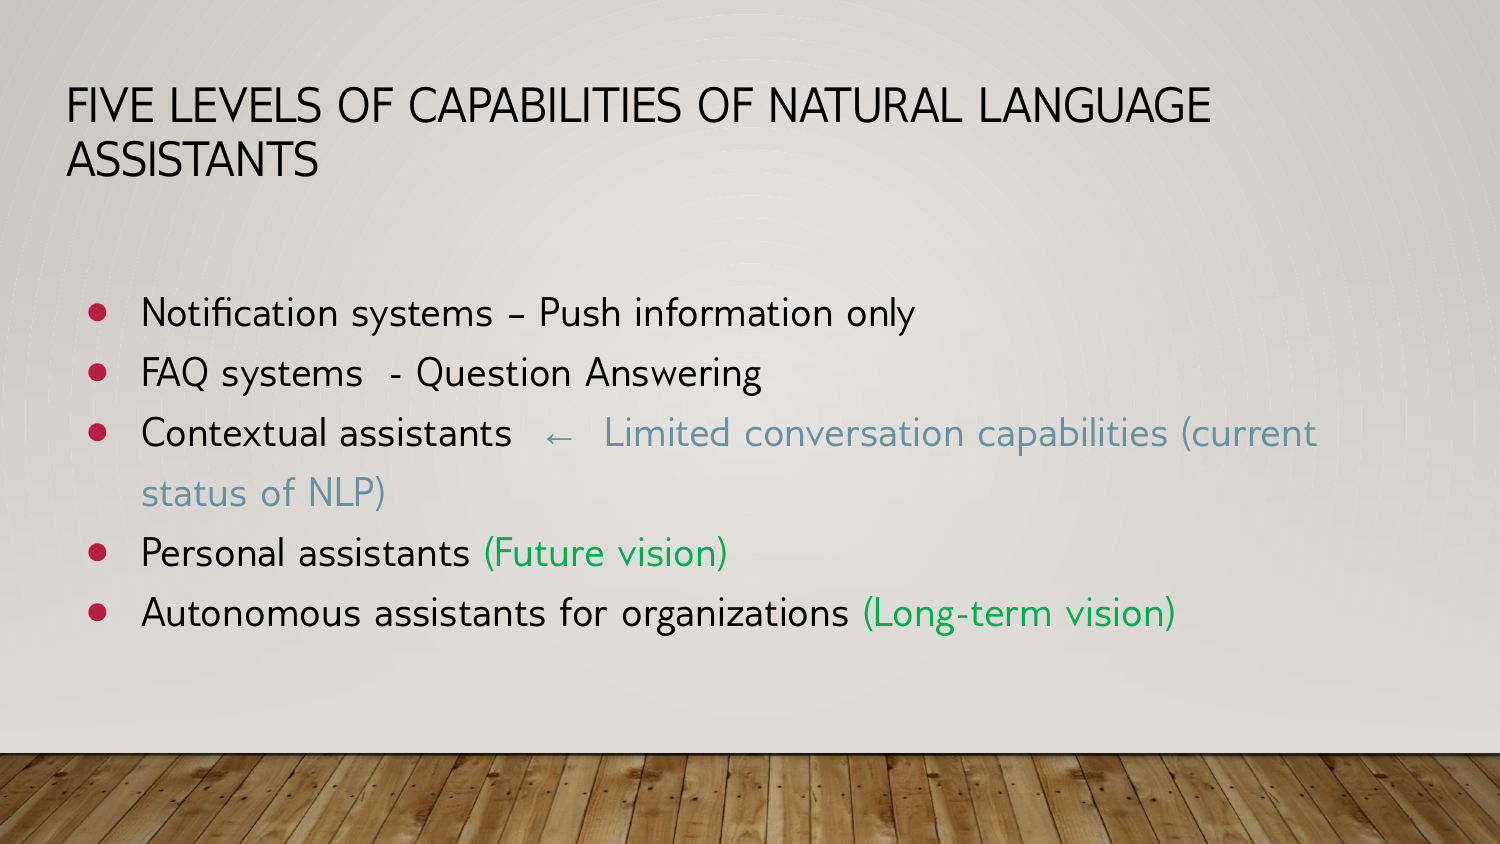

# FIVE LEVELS OF CAPABILITIES OF NATURAL LANGUAGE ASSISTANTS

Notification systems – Push information only
FAQ systems  - Question Answering
Contextual assistants  ←  Limited conversation capabilities (current status of NLP)
Personal assistants (Future vision)
Autonomous assistants for organizations (Long-term vision)